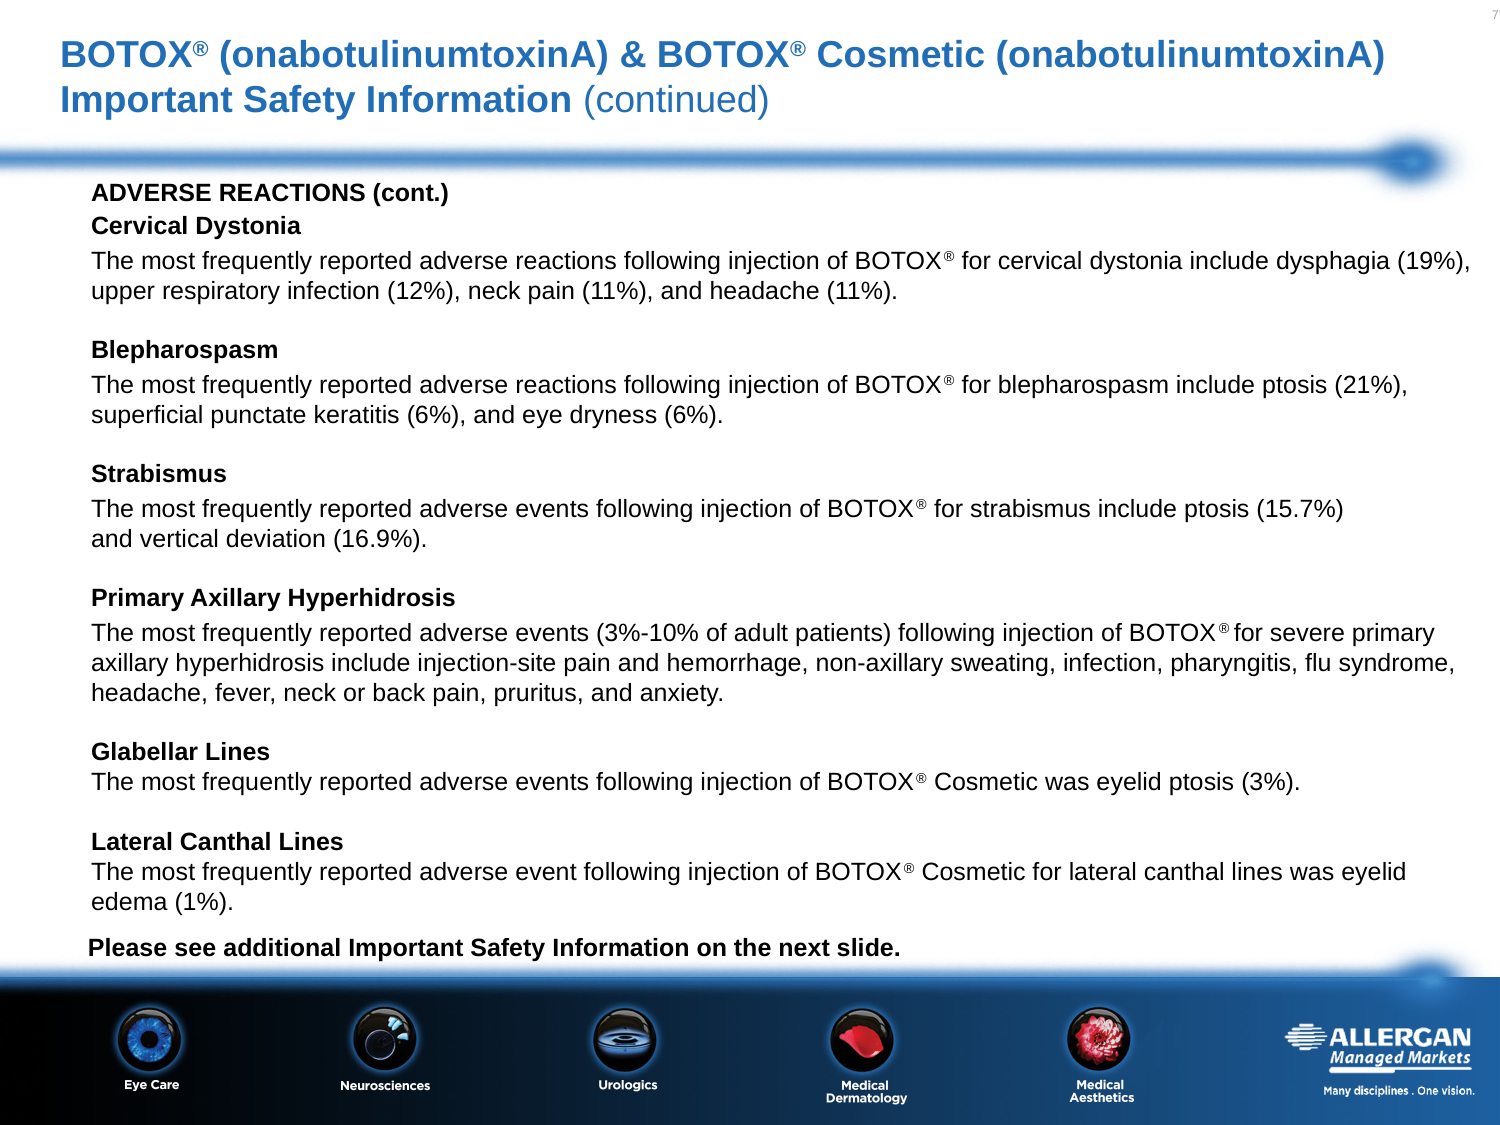

# BOTOX® (onabotulinumtoxinA) & BOTOX® Cosmetic (onabotulinumtoxinA) Important Safety Information (continued)
ADVERSE REACTIONS (cont.)
Cervical Dystonia
The most frequently reported adverse reactions following injection of BOTOX® for cervical dystonia include dysphagia (19%), upper respiratory infection (12%), neck pain (11%), and headache (11%).
Blepharospasm
The most frequently reported adverse reactions following injection of BOTOX® for blepharospasm include ptosis (21%), superficial punctate keratitis (6%), and eye dryness (6%).
Strabismus
The most frequently reported adverse events following injection of BOTOX® for strabismus include ptosis (15.7%)
and vertical deviation (16.9%).
Primary Axillary Hyperhidrosis
The most frequently reported adverse events (3%-10% of adult patients) following injection of BOTOX® for severe primary axillary hyperhidrosis include injection-site pain and hemorrhage, non-axillary sweating, infection, pharyngitis, flu syndrome, headache, fever, neck or back pain, pruritus, and anxiety.
Glabellar Lines
The most frequently reported adverse events following injection of BOTOX® Cosmetic was eyelid ptosis (3%).
Lateral Canthal Lines
The most frequently reported adverse event following injection of BOTOX® Cosmetic for lateral canthal lines was eyelid edema (1%).

Please see additional Important Safety Information on the next slide.